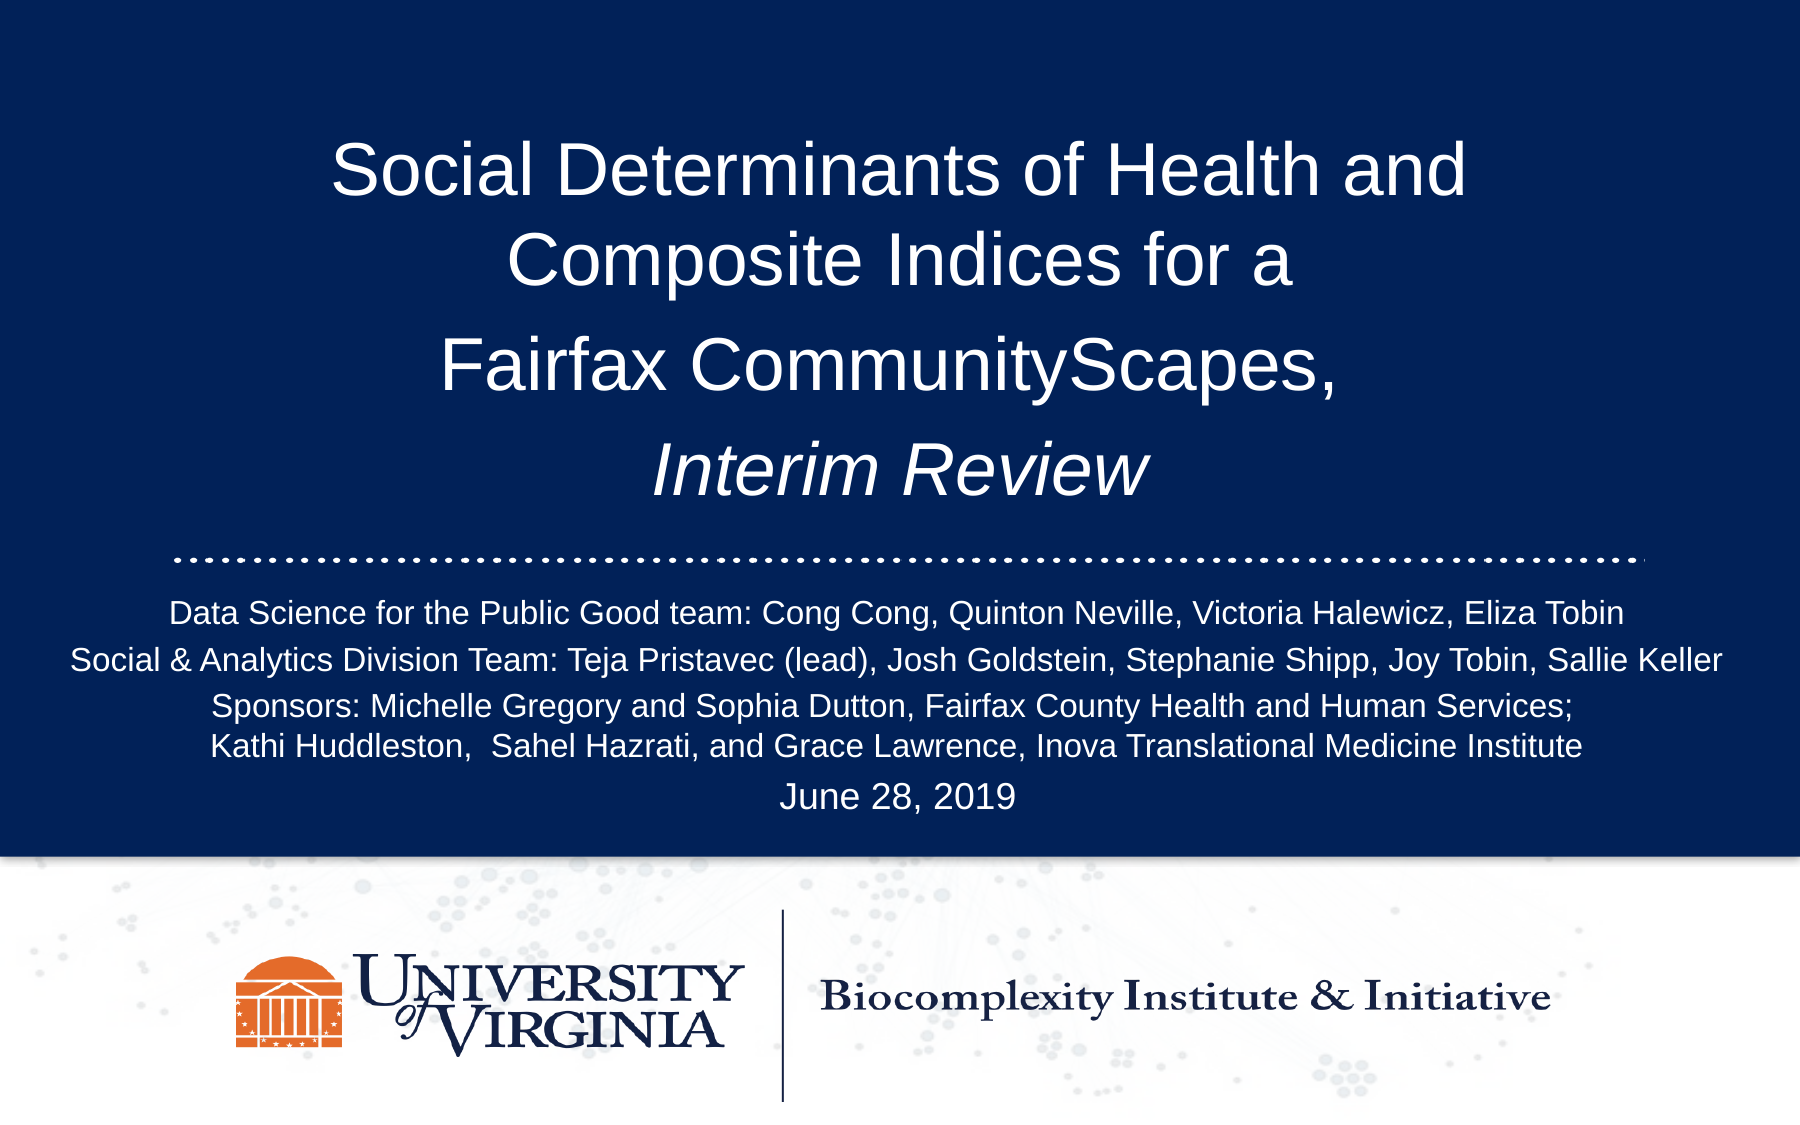

Social Determinants of Health and Composite Indices for a
Fairfax CommunityScapes,
Interim Review

Data Science for the Public Good team: Cong Cong, Quinton Neville, Victoria Halewicz, Eliza Tobin
Social & Analytics Division Team: Teja Pristavec (lead), Josh Goldstein, Stephanie Shipp, Joy Tobin, Sallie Keller
Sponsors: Michelle Gregory and Sophia Dutton, Fairfax County Health and Human Services; 
Kathi Huddleston,  Sahel Hazrati, and Grace Lawrence, Inova Translational Medicine Institute
June 28, 2019